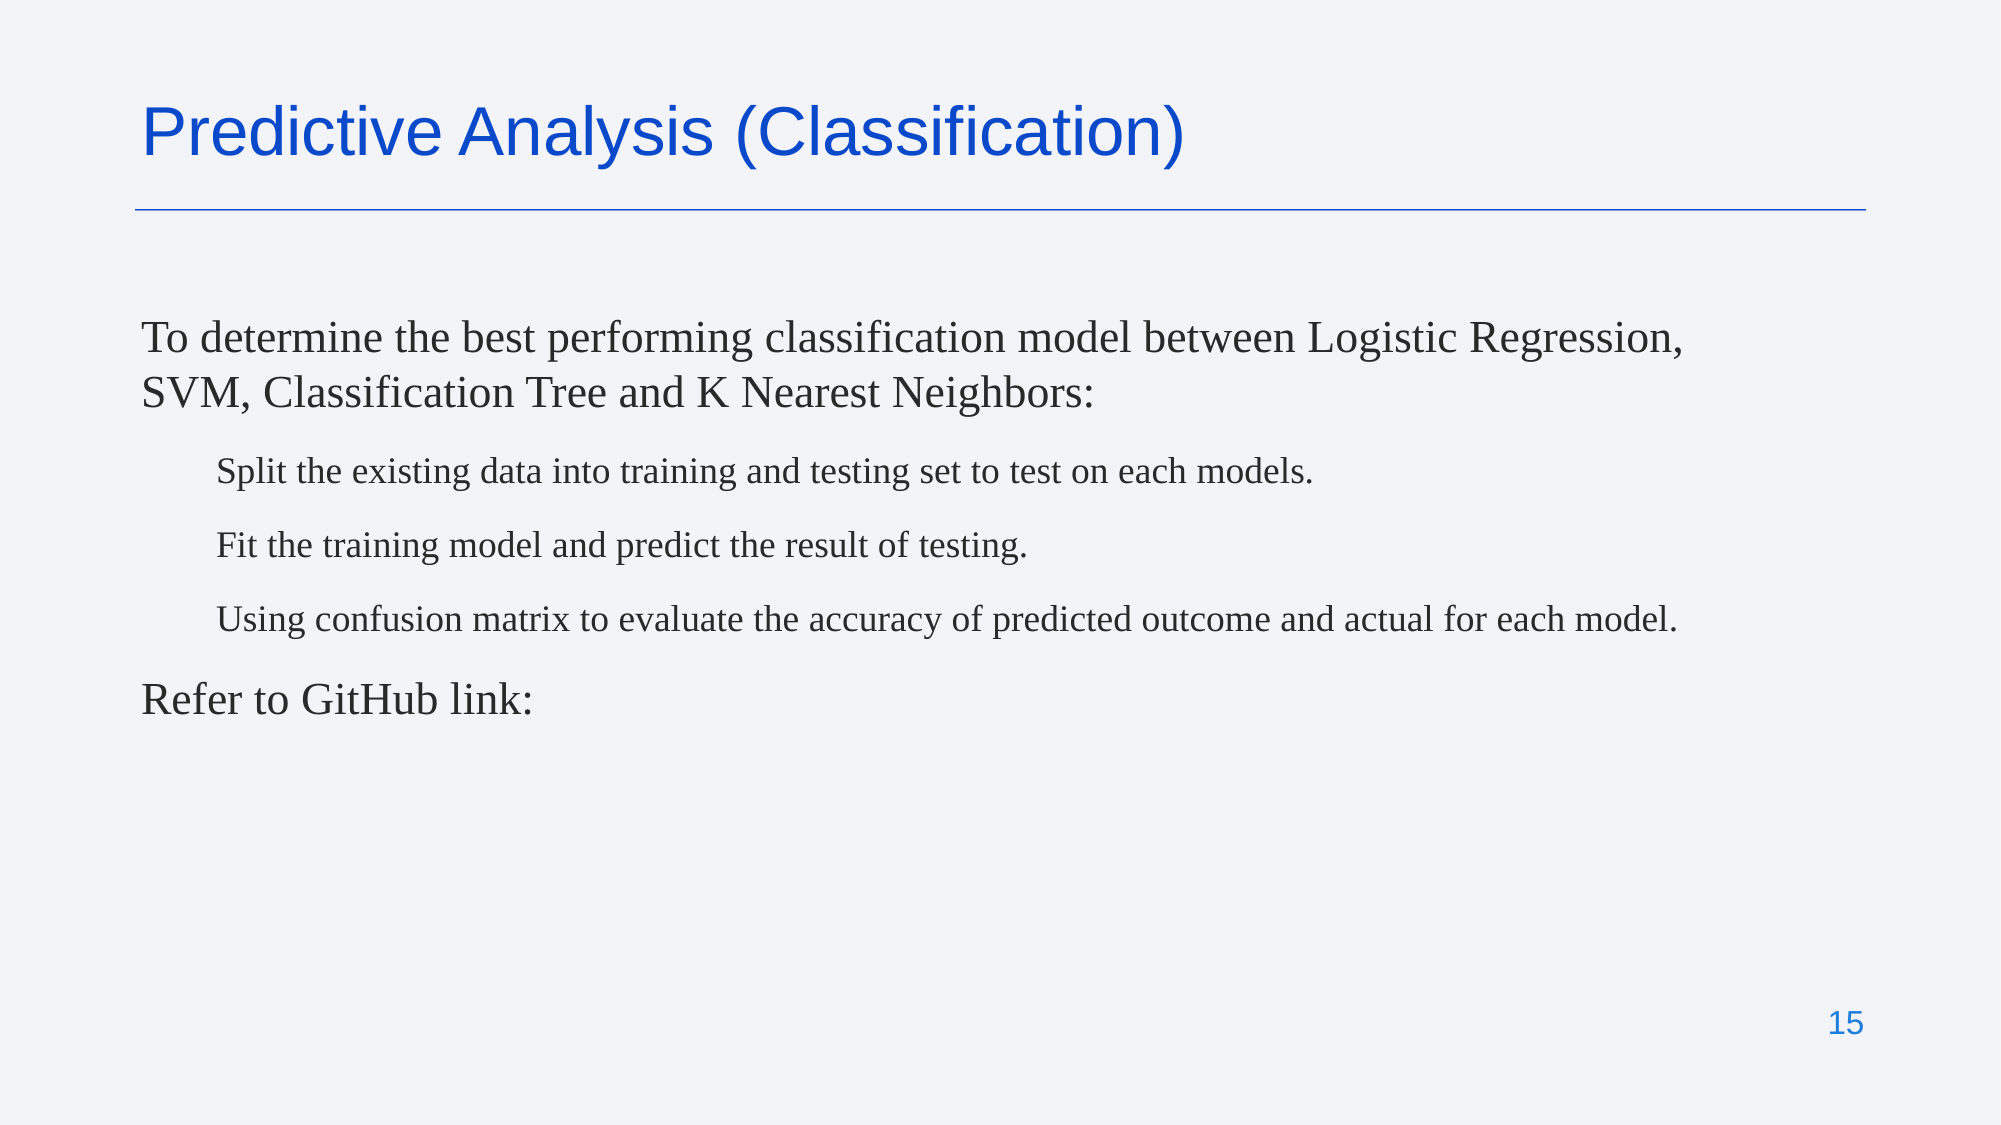

Predictive Analysis (Classification)
To determine the best performing classification model between Logistic Regression, SVM, Classification Tree and K Nearest Neighbors:
Split the existing data into training and testing set to test on each models.
Fit the training model and predict the result of testing.
Using confusion matrix to evaluate the accuracy of predicted outcome and actual for each model.
Refer to GitHub link:

15